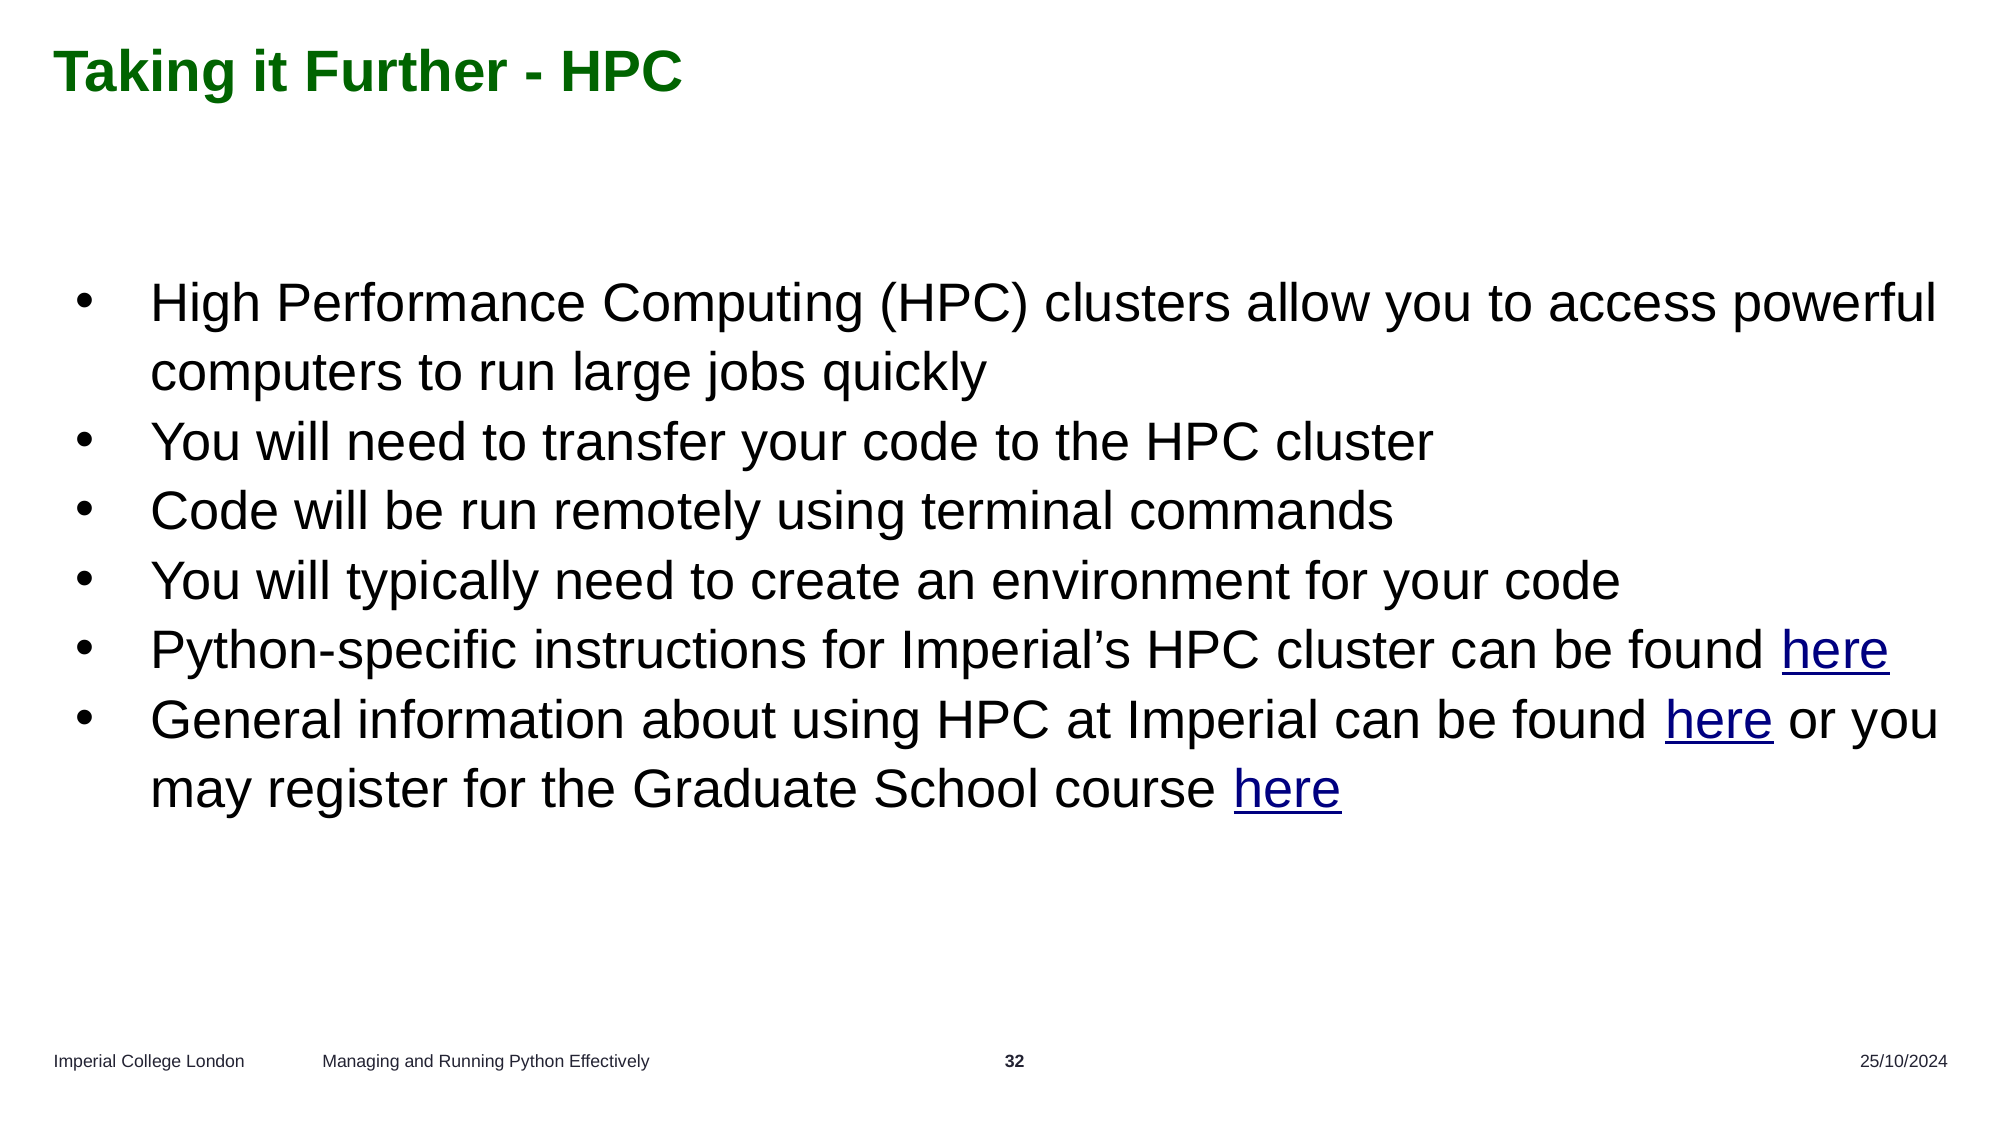

# Taking it Further - HPC
High Performance Computing (HPC) clusters allow you to access powerful computers to run large jobs quickly
You will need to transfer your code to the HPC cluster
Code will be run remotely using terminal commands
You will typically need to create an environment for your code
Python-specific instructions for Imperial’s HPC cluster can be found here
General information about using HPC at Imperial can be found here or you may register for the Graduate School course here
Managing and Running Python Effectively
32
25/10/2024